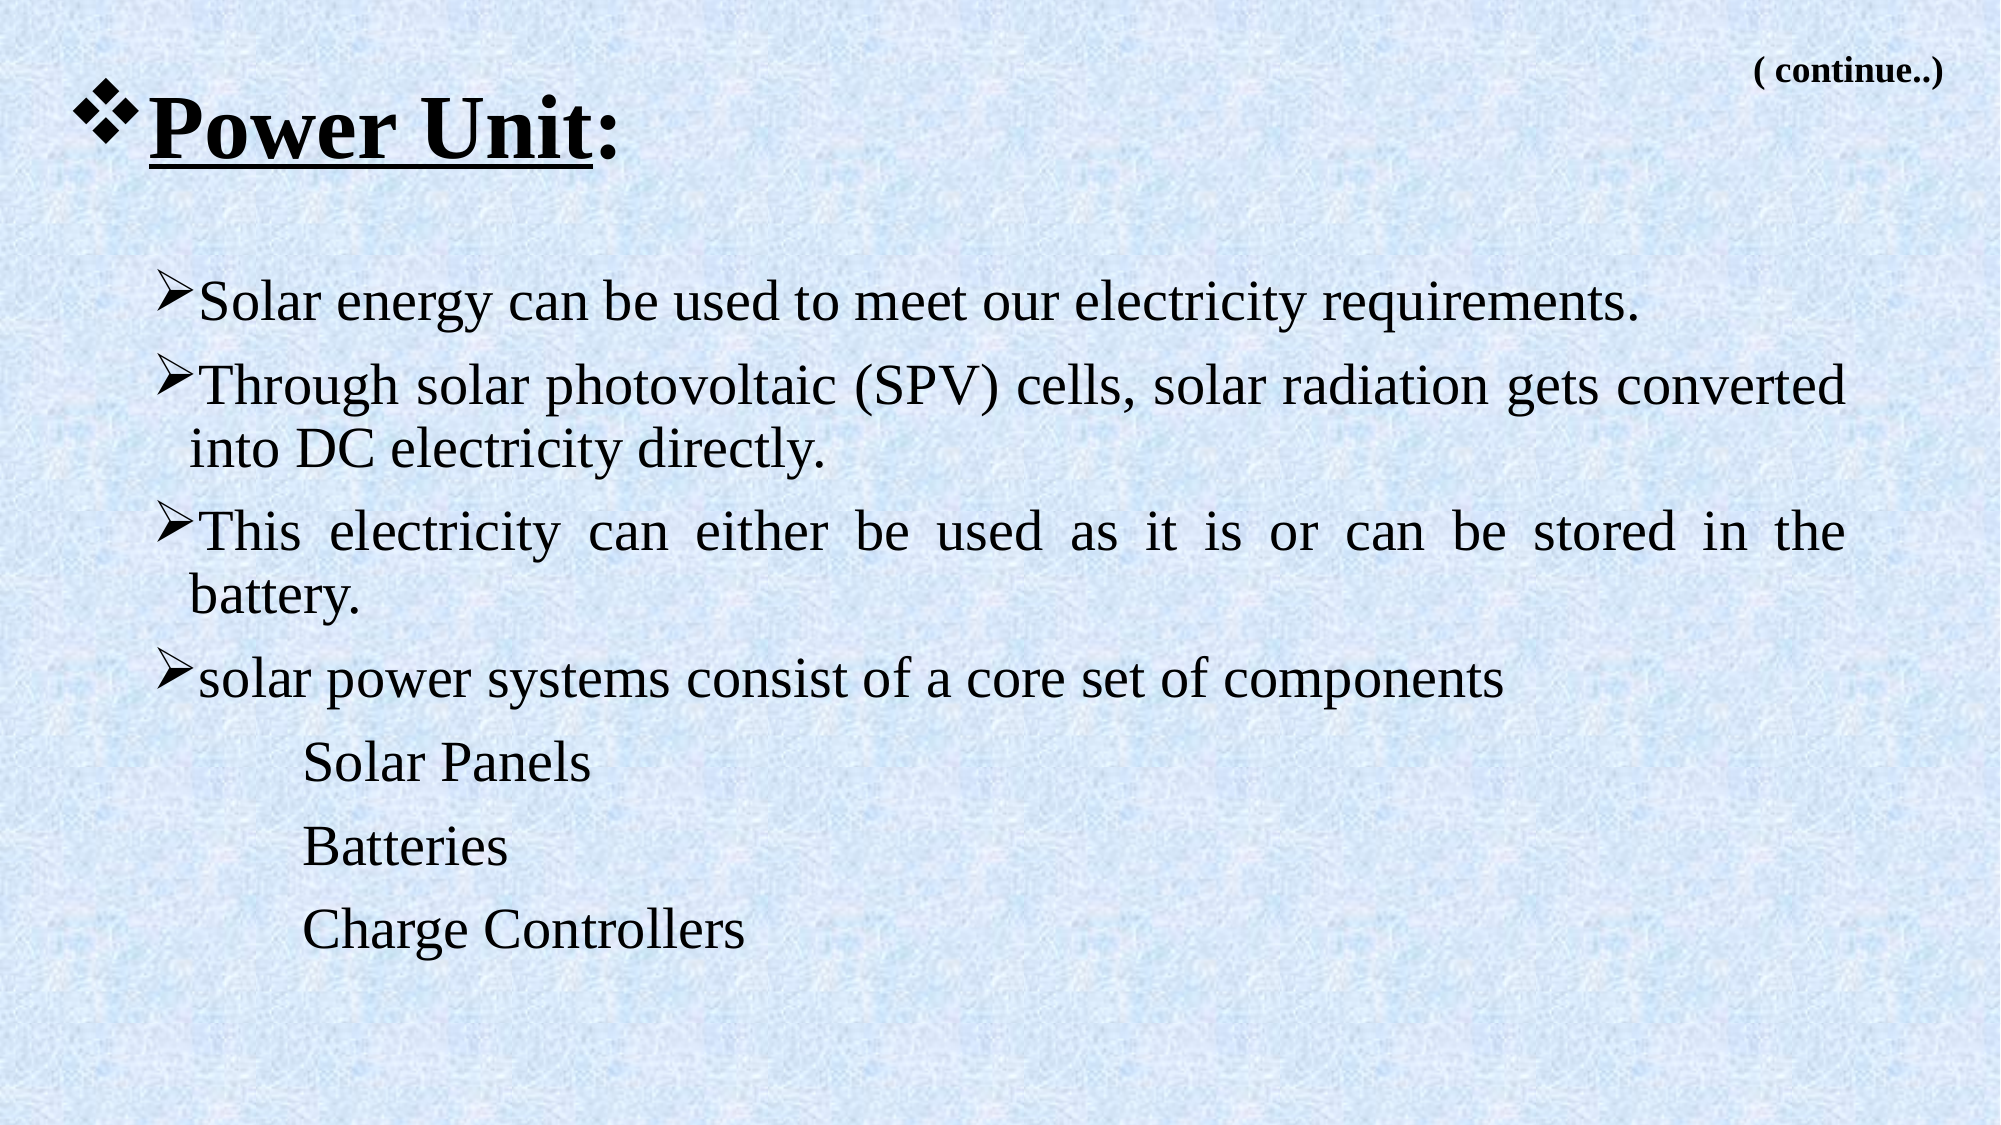

# Power Unit:
( continue..)
Solar energy can be used to meet our electricity requirements.
Through solar photovoltaic (SPV) cells, solar radiation gets converted into DC electricity directly.
This electricity can either be used as it is or can be stored in the battery.
solar power systems consist of a core set of components
	Solar Panels
	Batteries
	Charge Controllers